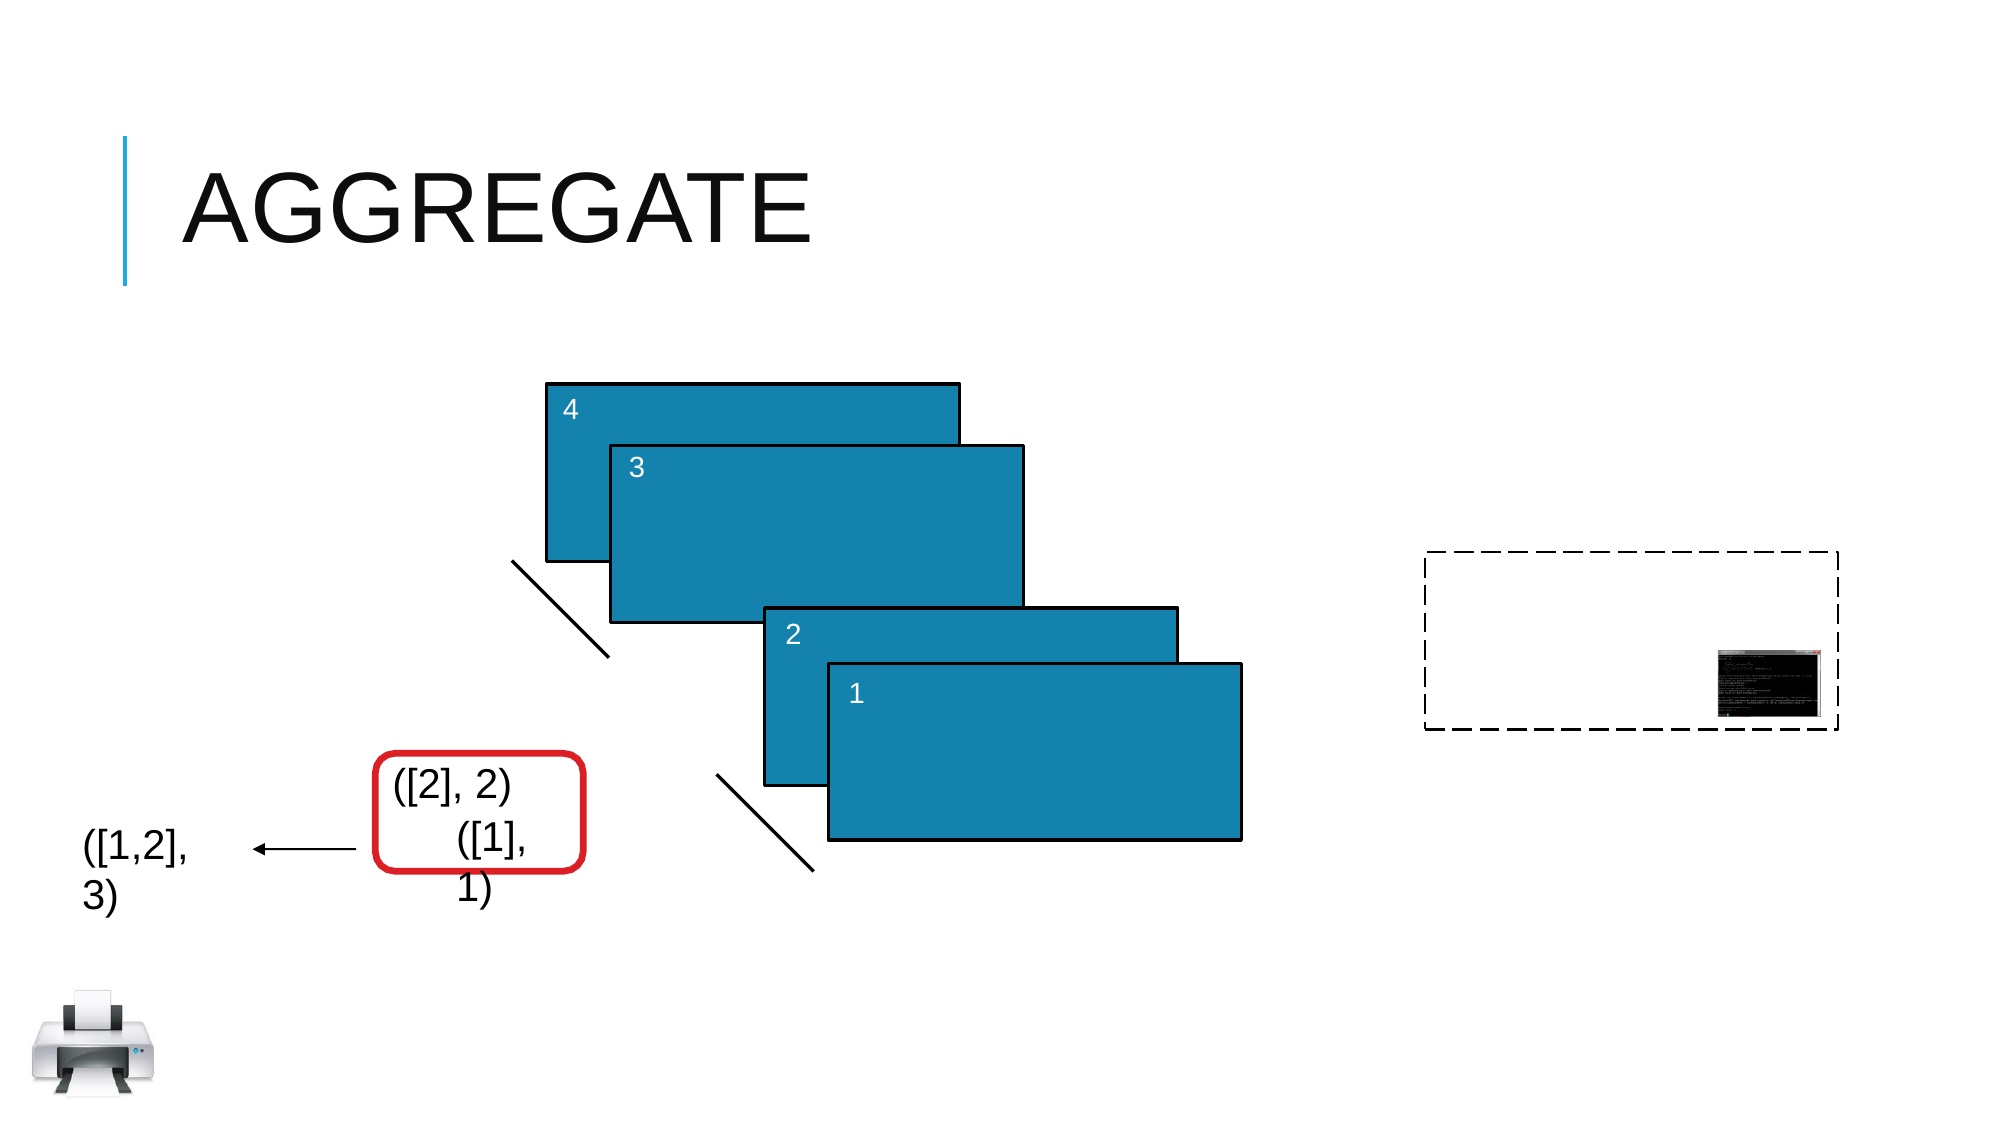

# AGGREGATE

4
3

2
1

([2], 2)

([1], 1)
([1,2], 3)